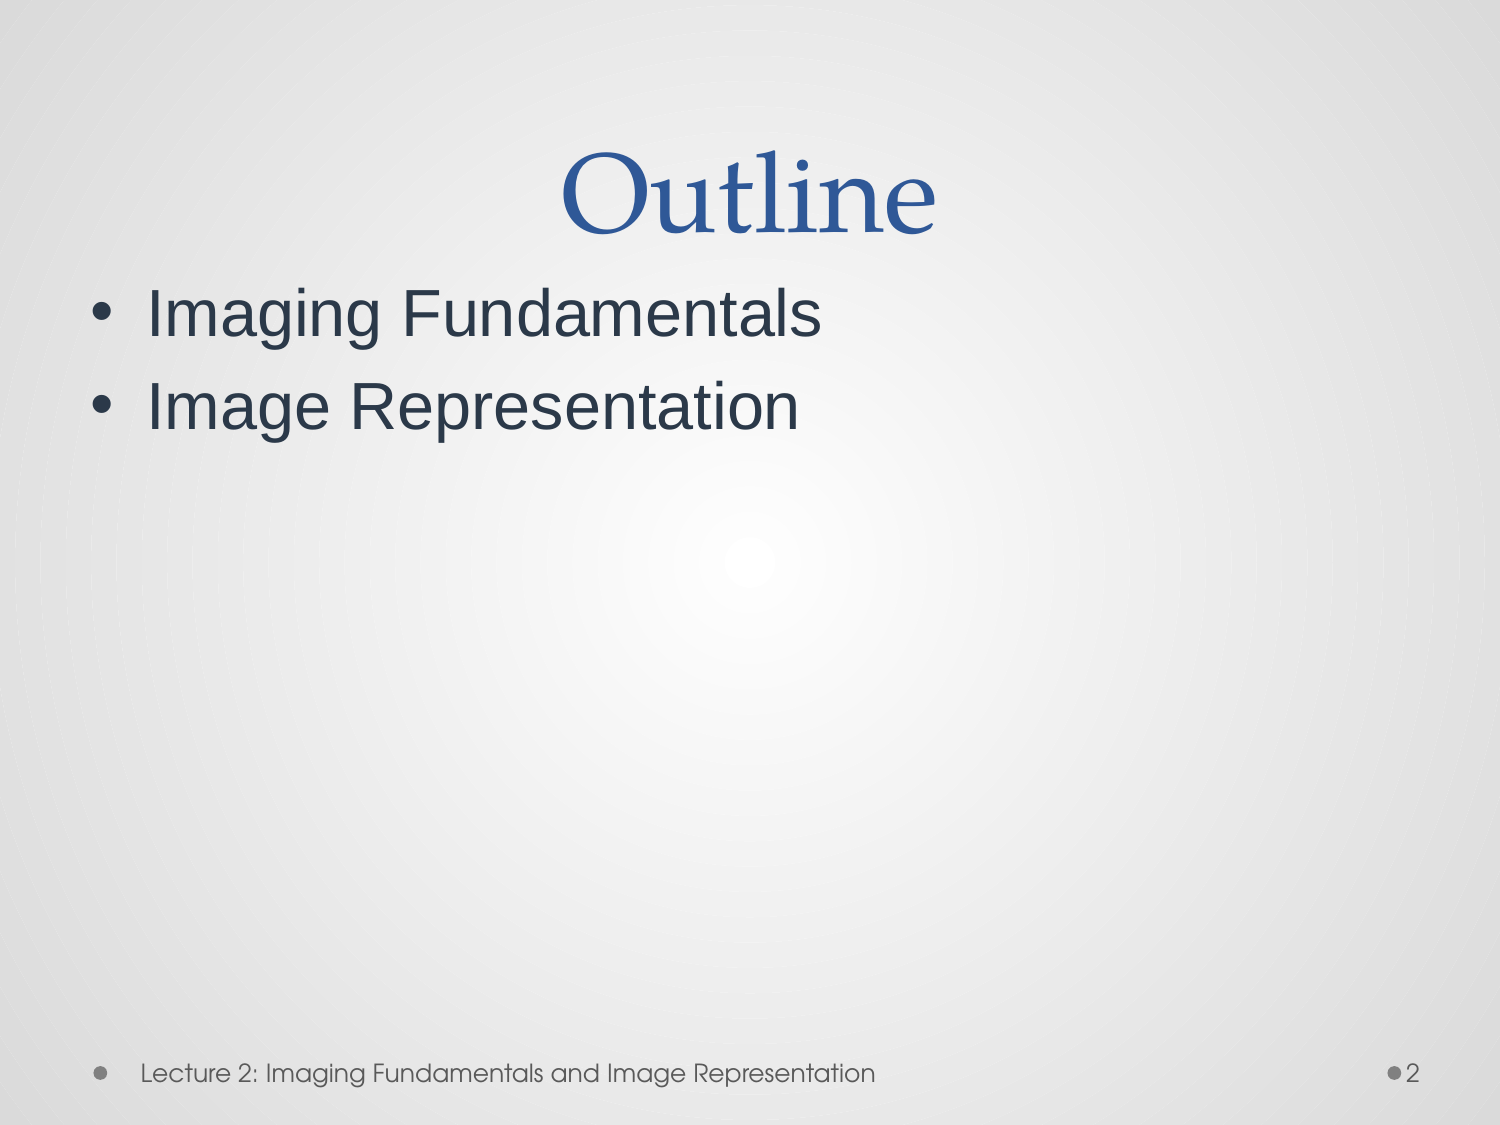

# Outline
Imaging Fundamentals
Image Representation
2